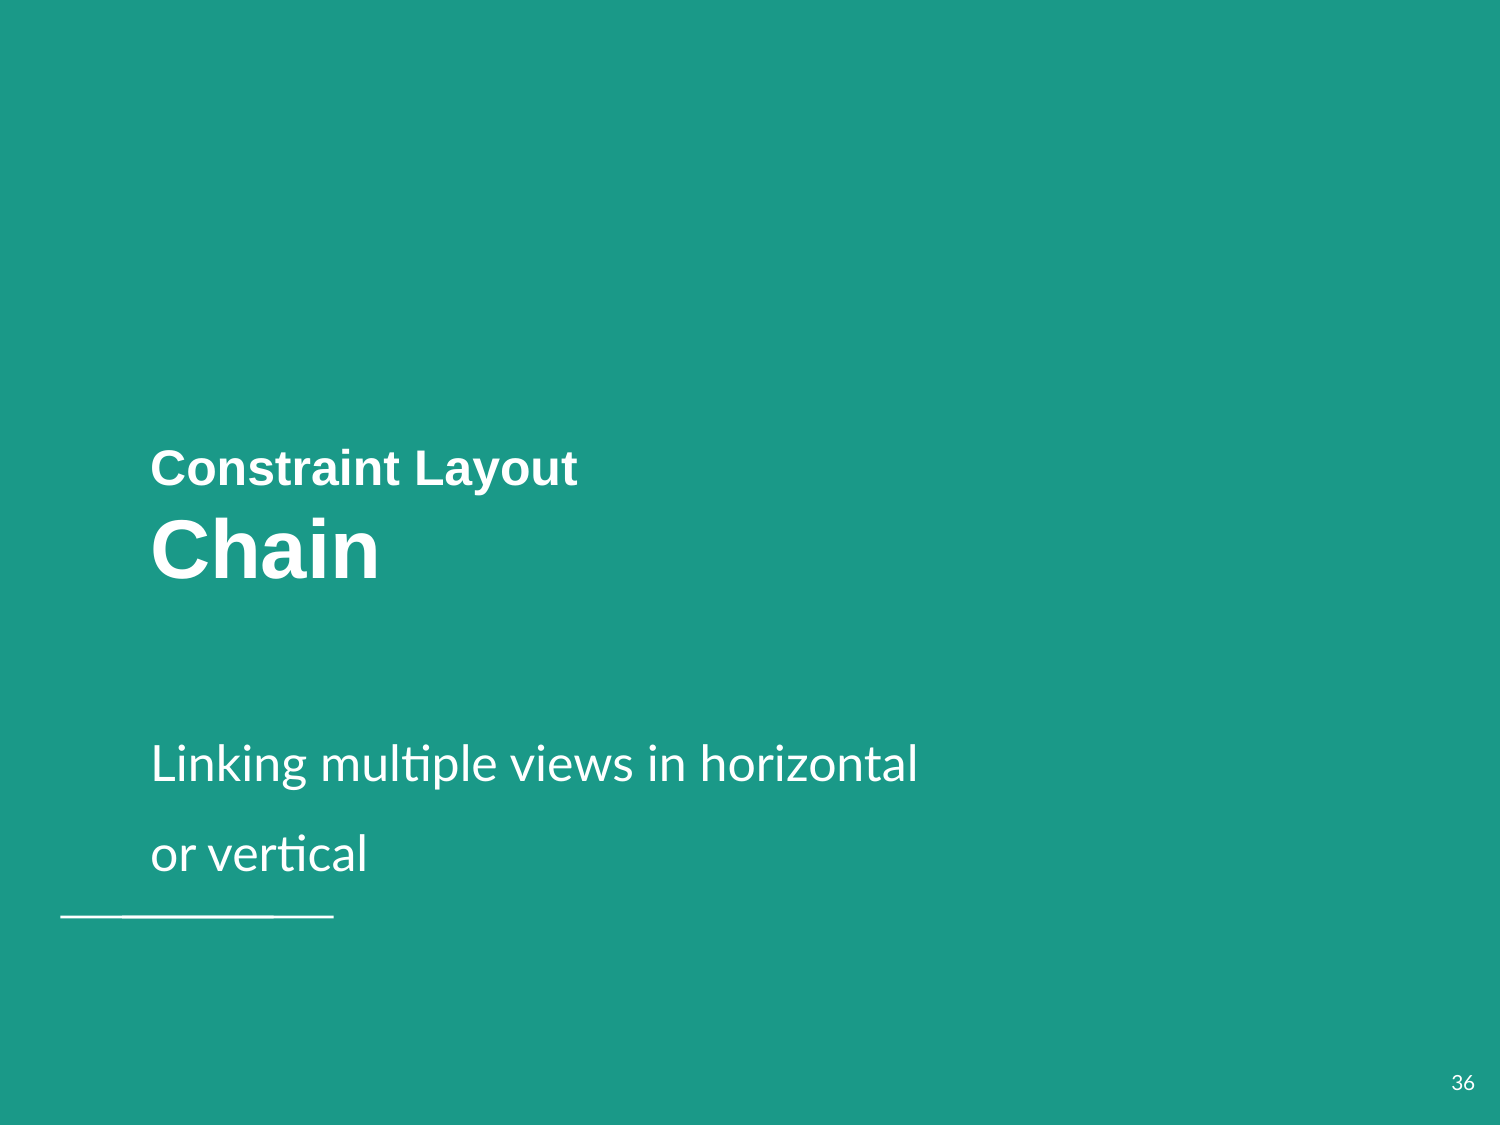

# Constraint Layout
Chain
Linking multiple views in horizontal or vertical
36